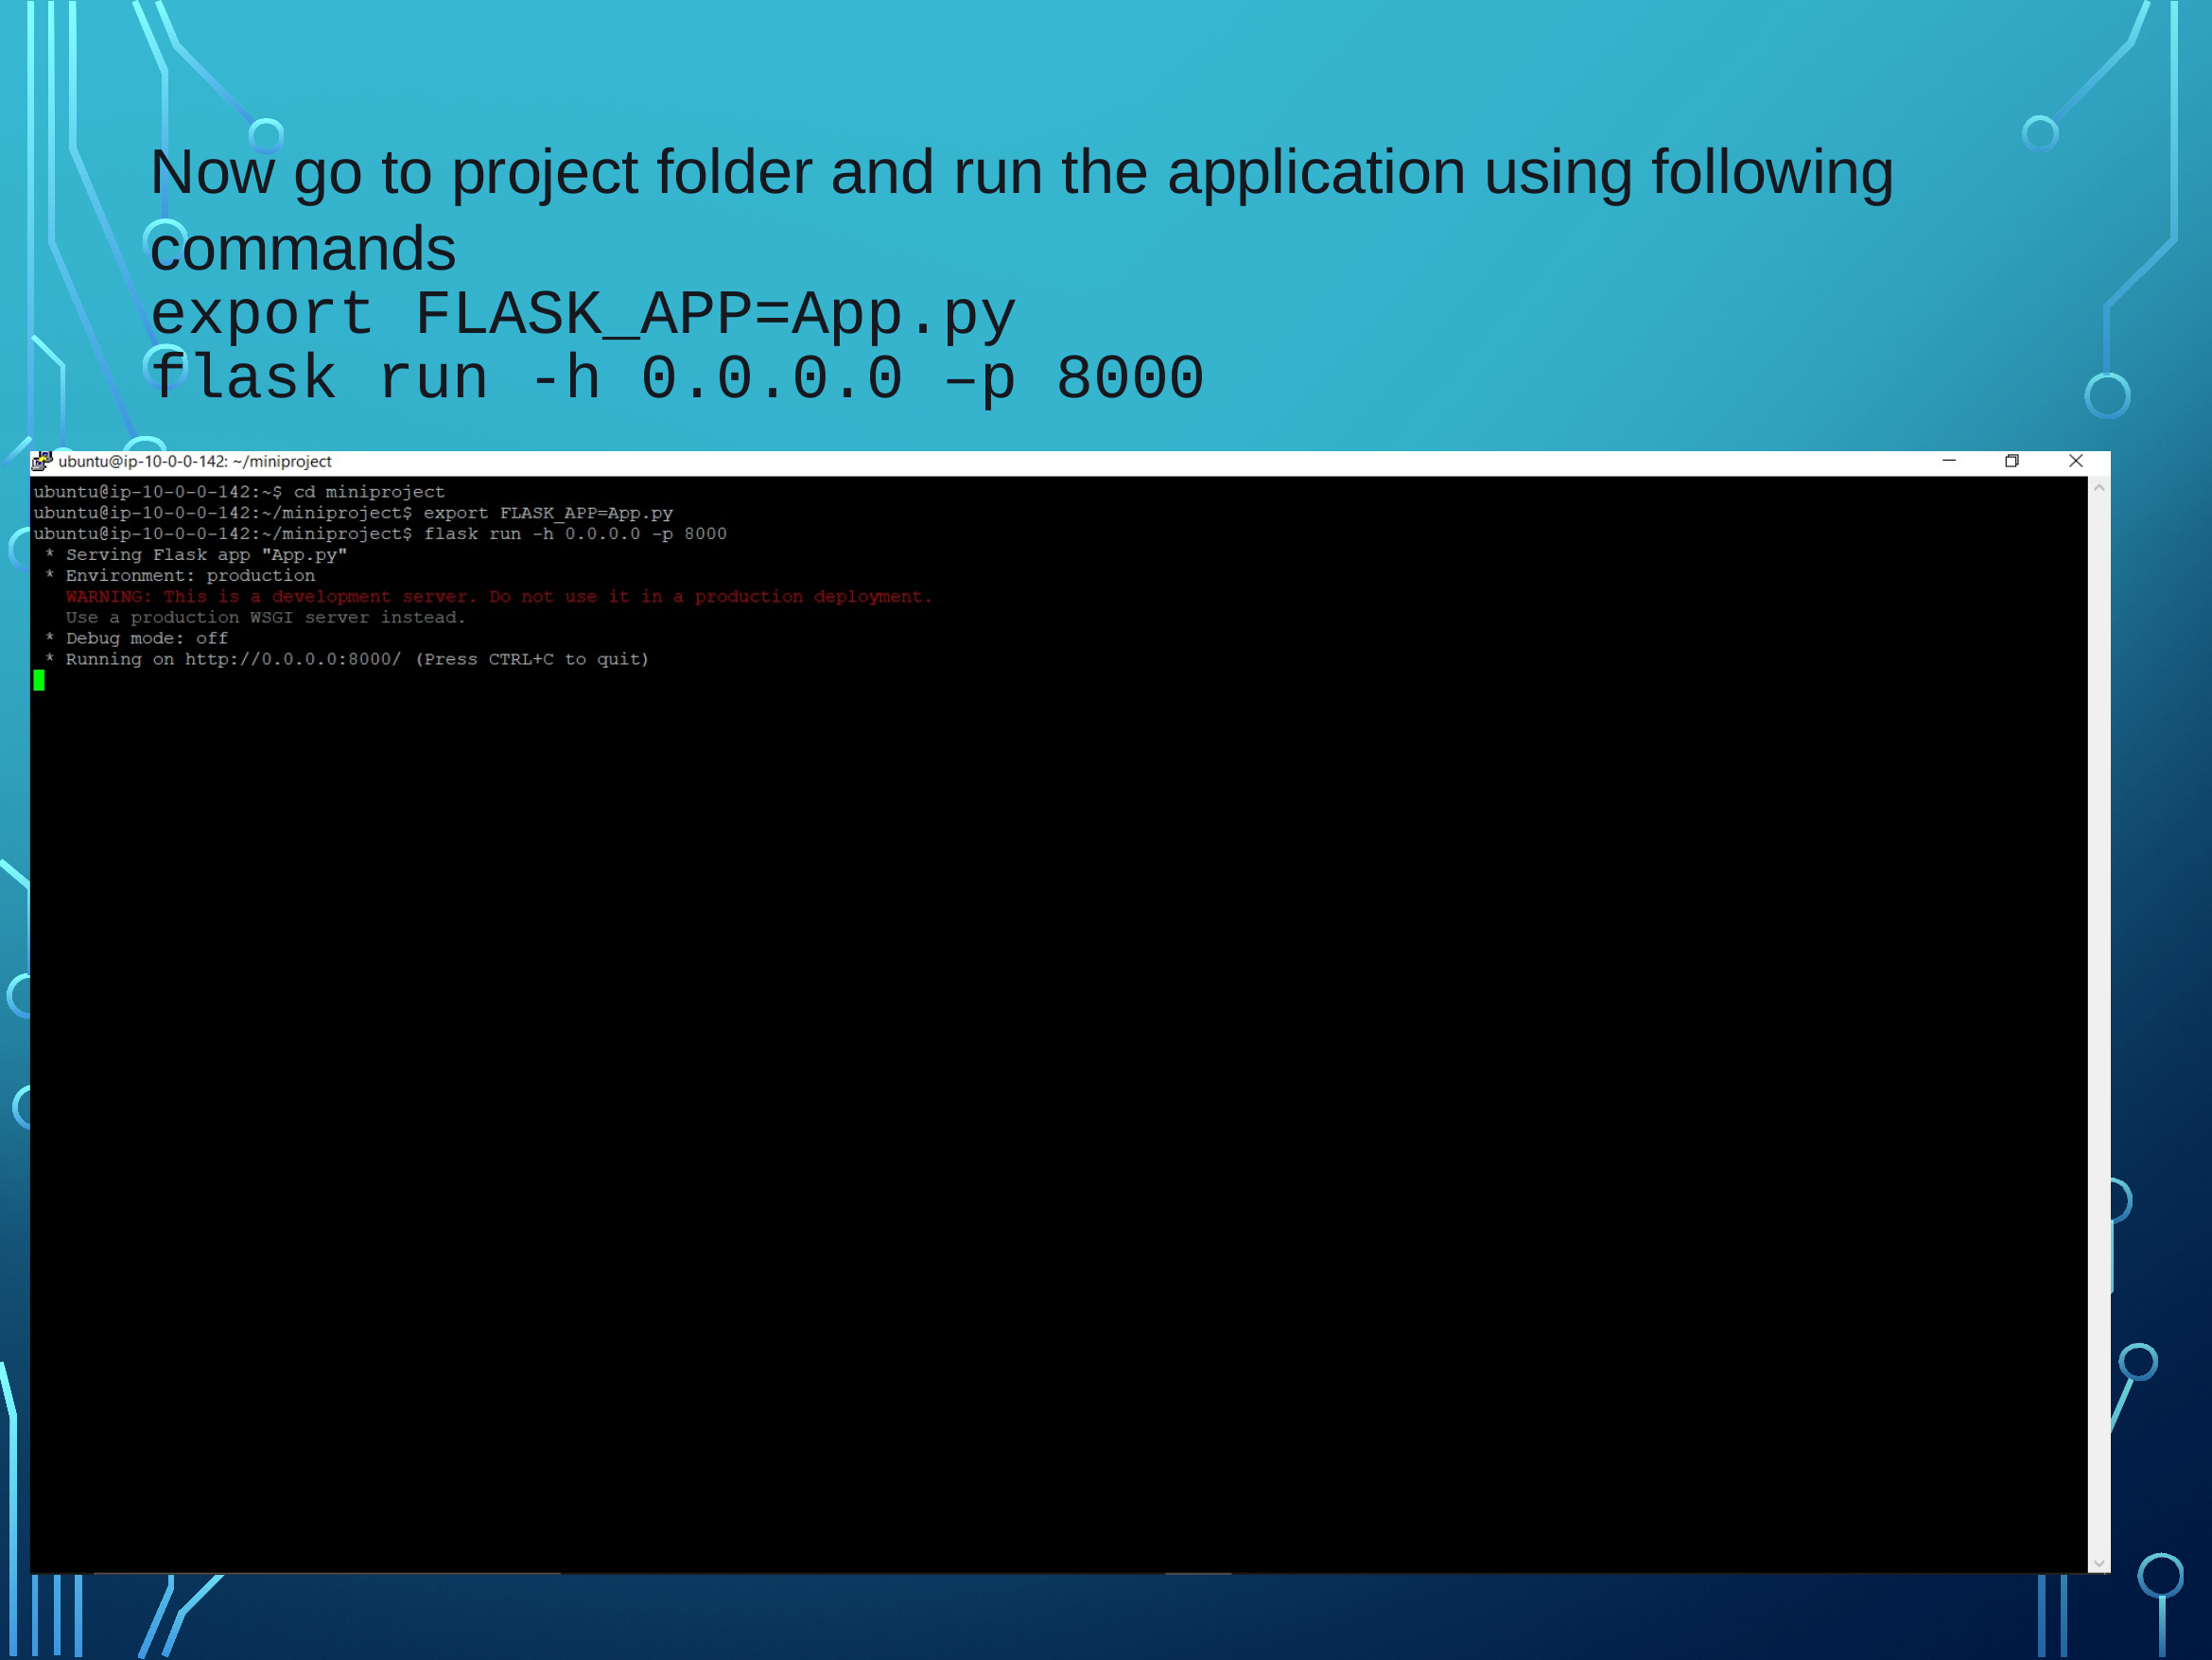

git clone https://github.com/PALLI-VAMSI-  KRISHNA/miniproject.git
Now go to project folder and run the application using following commands
export FLASK_APP=App.py
flask run -h 0.0.0.0 –p 8000